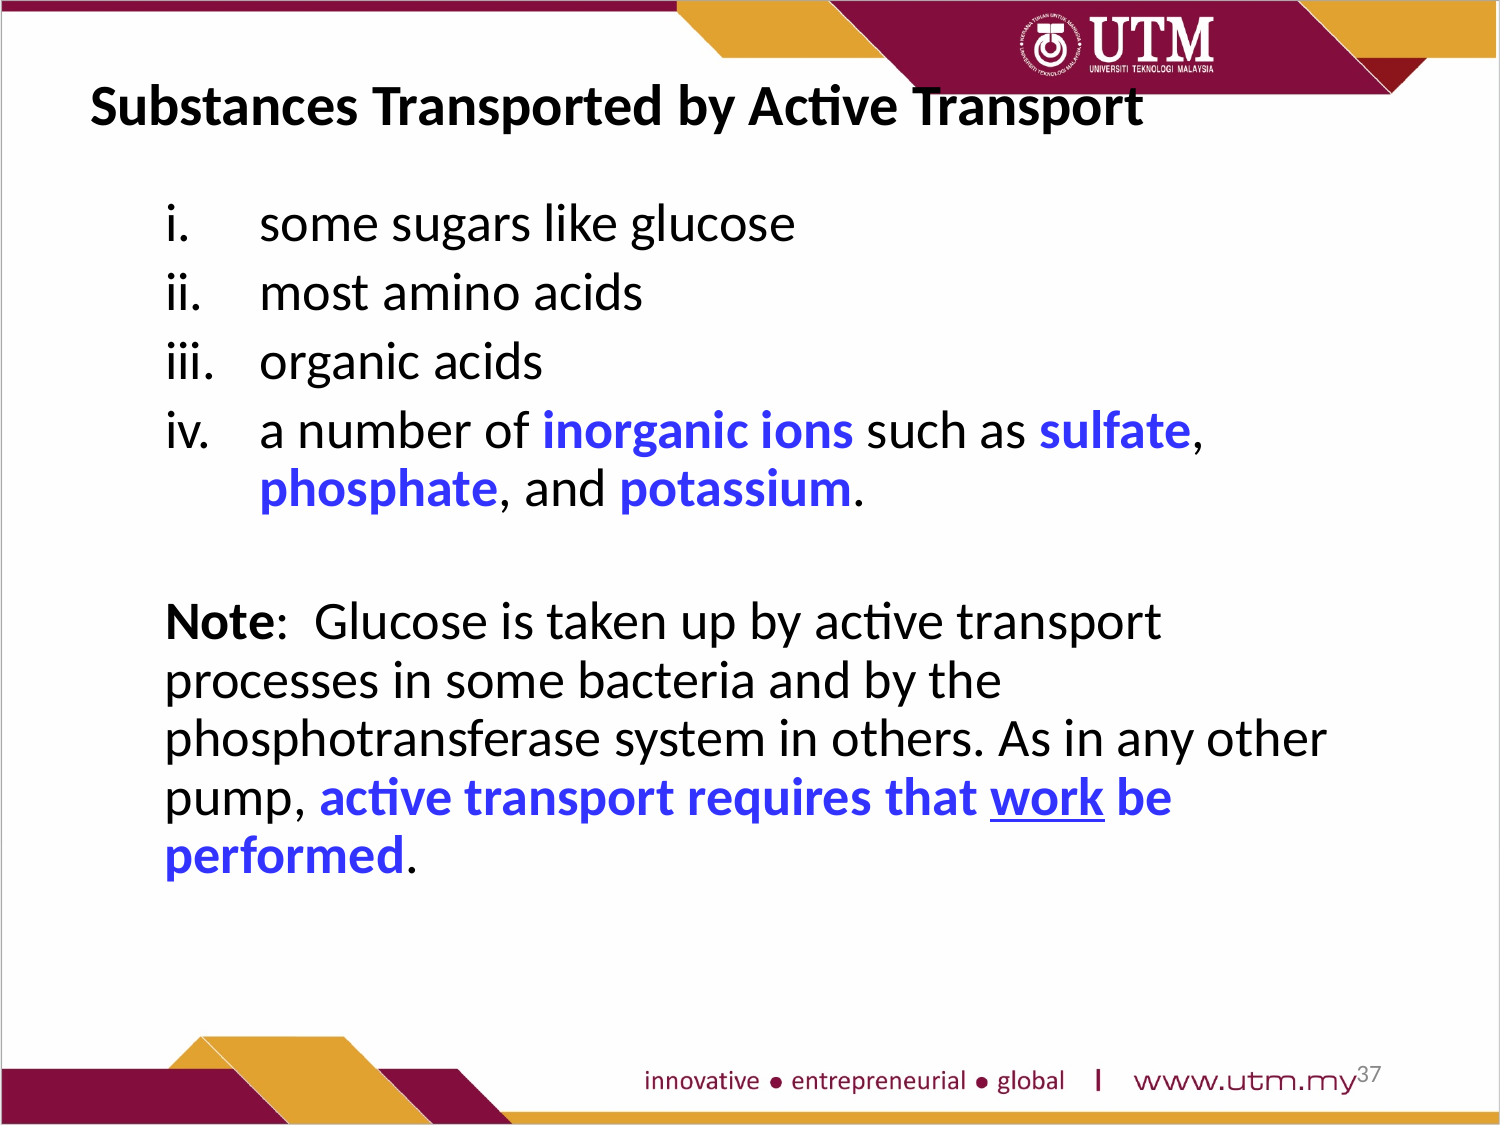

# Substances Transported by Active Transport
some sugars like glucose
most amino acids
organic acids
a number of inorganic ions such as sulfate, phosphate, and potassium.

Note:  Glucose is taken up by active transport  processes in some bacteria and by the phosphotransferase system in others. As in any other pump, active transport requires that work be performed.
37